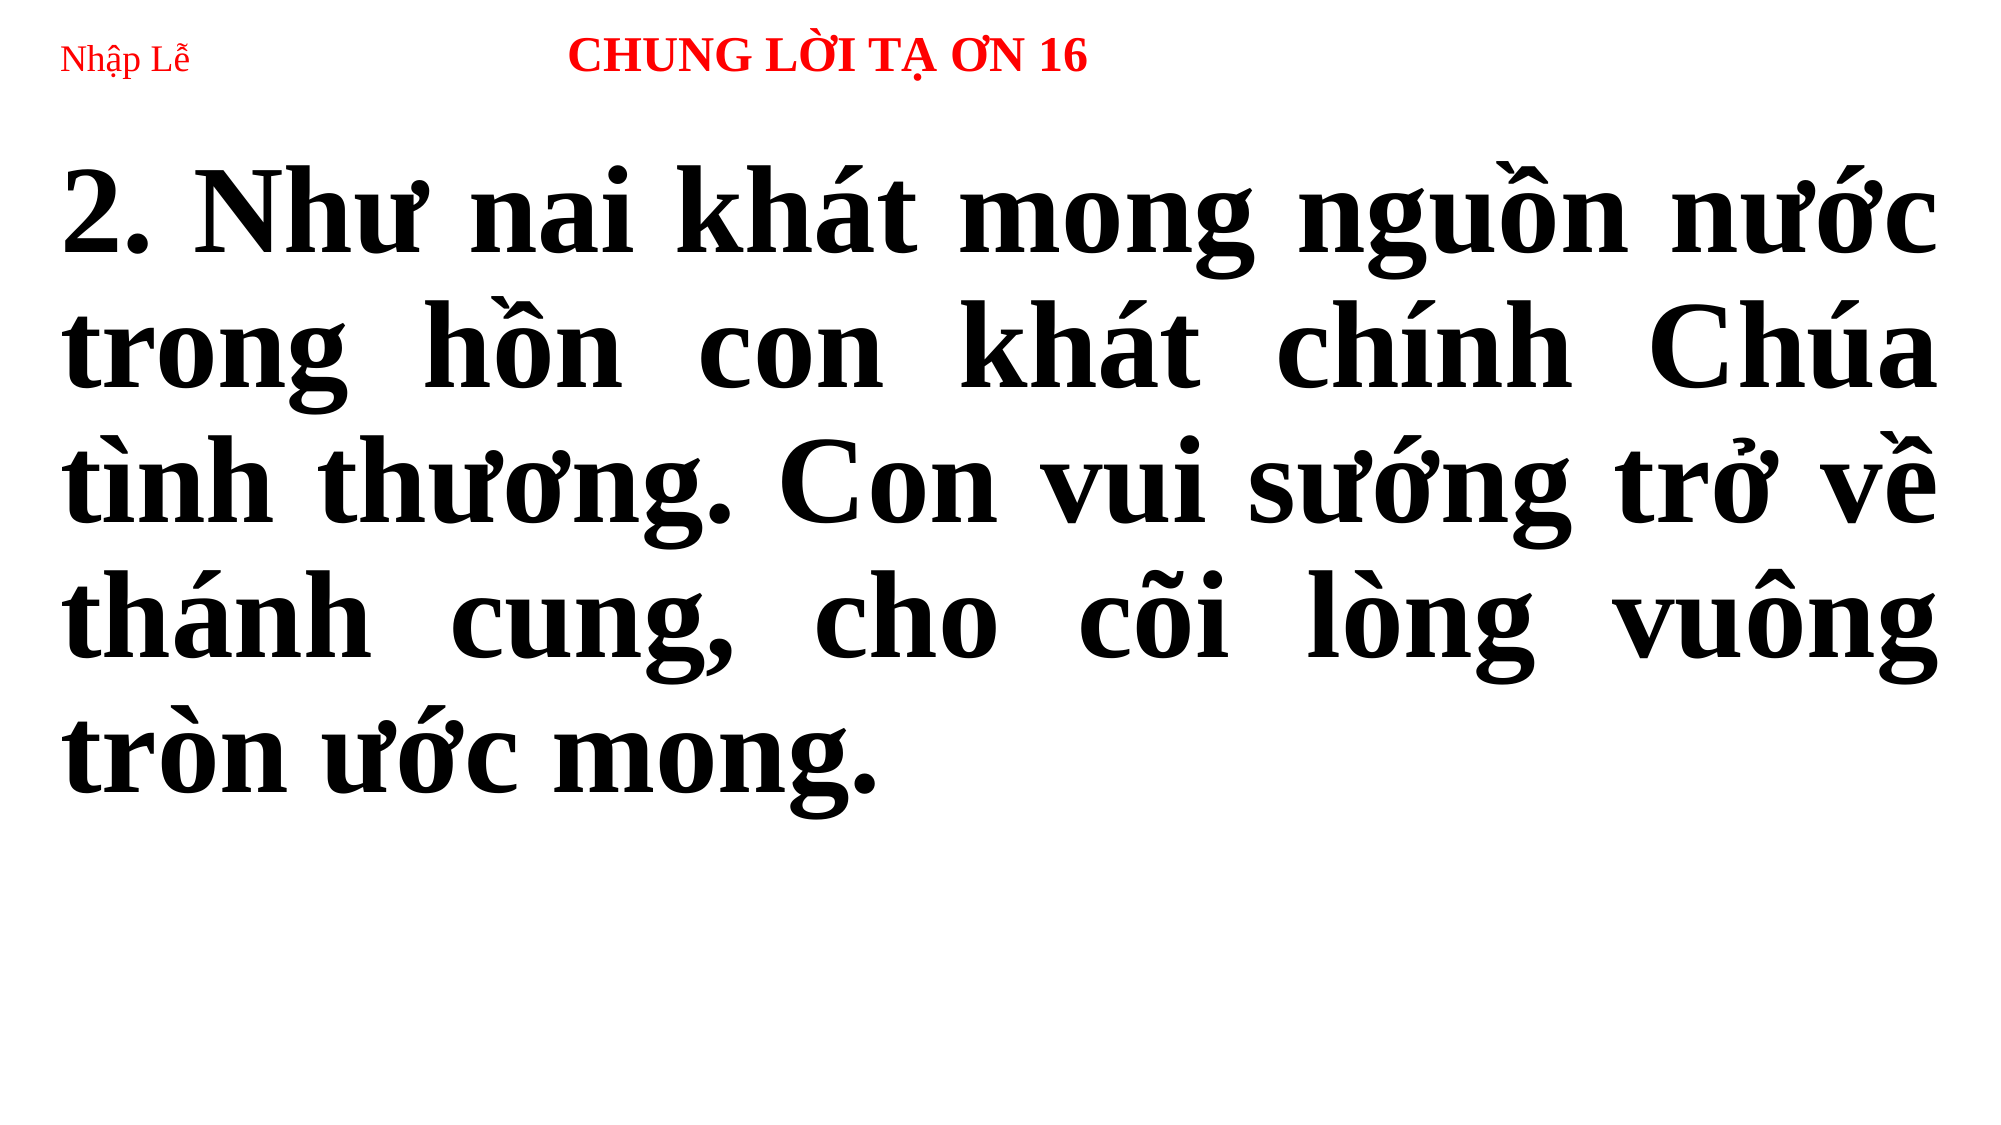

# Nhập Lễ                                 	      CHUNG LỜI TẠ ƠN 16
2. Như nai khát mong nguồn nước trong hồn con khát chính Chúa tình thương. Con vui sướng trở về thánh cung, cho cõi lòng vuông tròn ước mong.